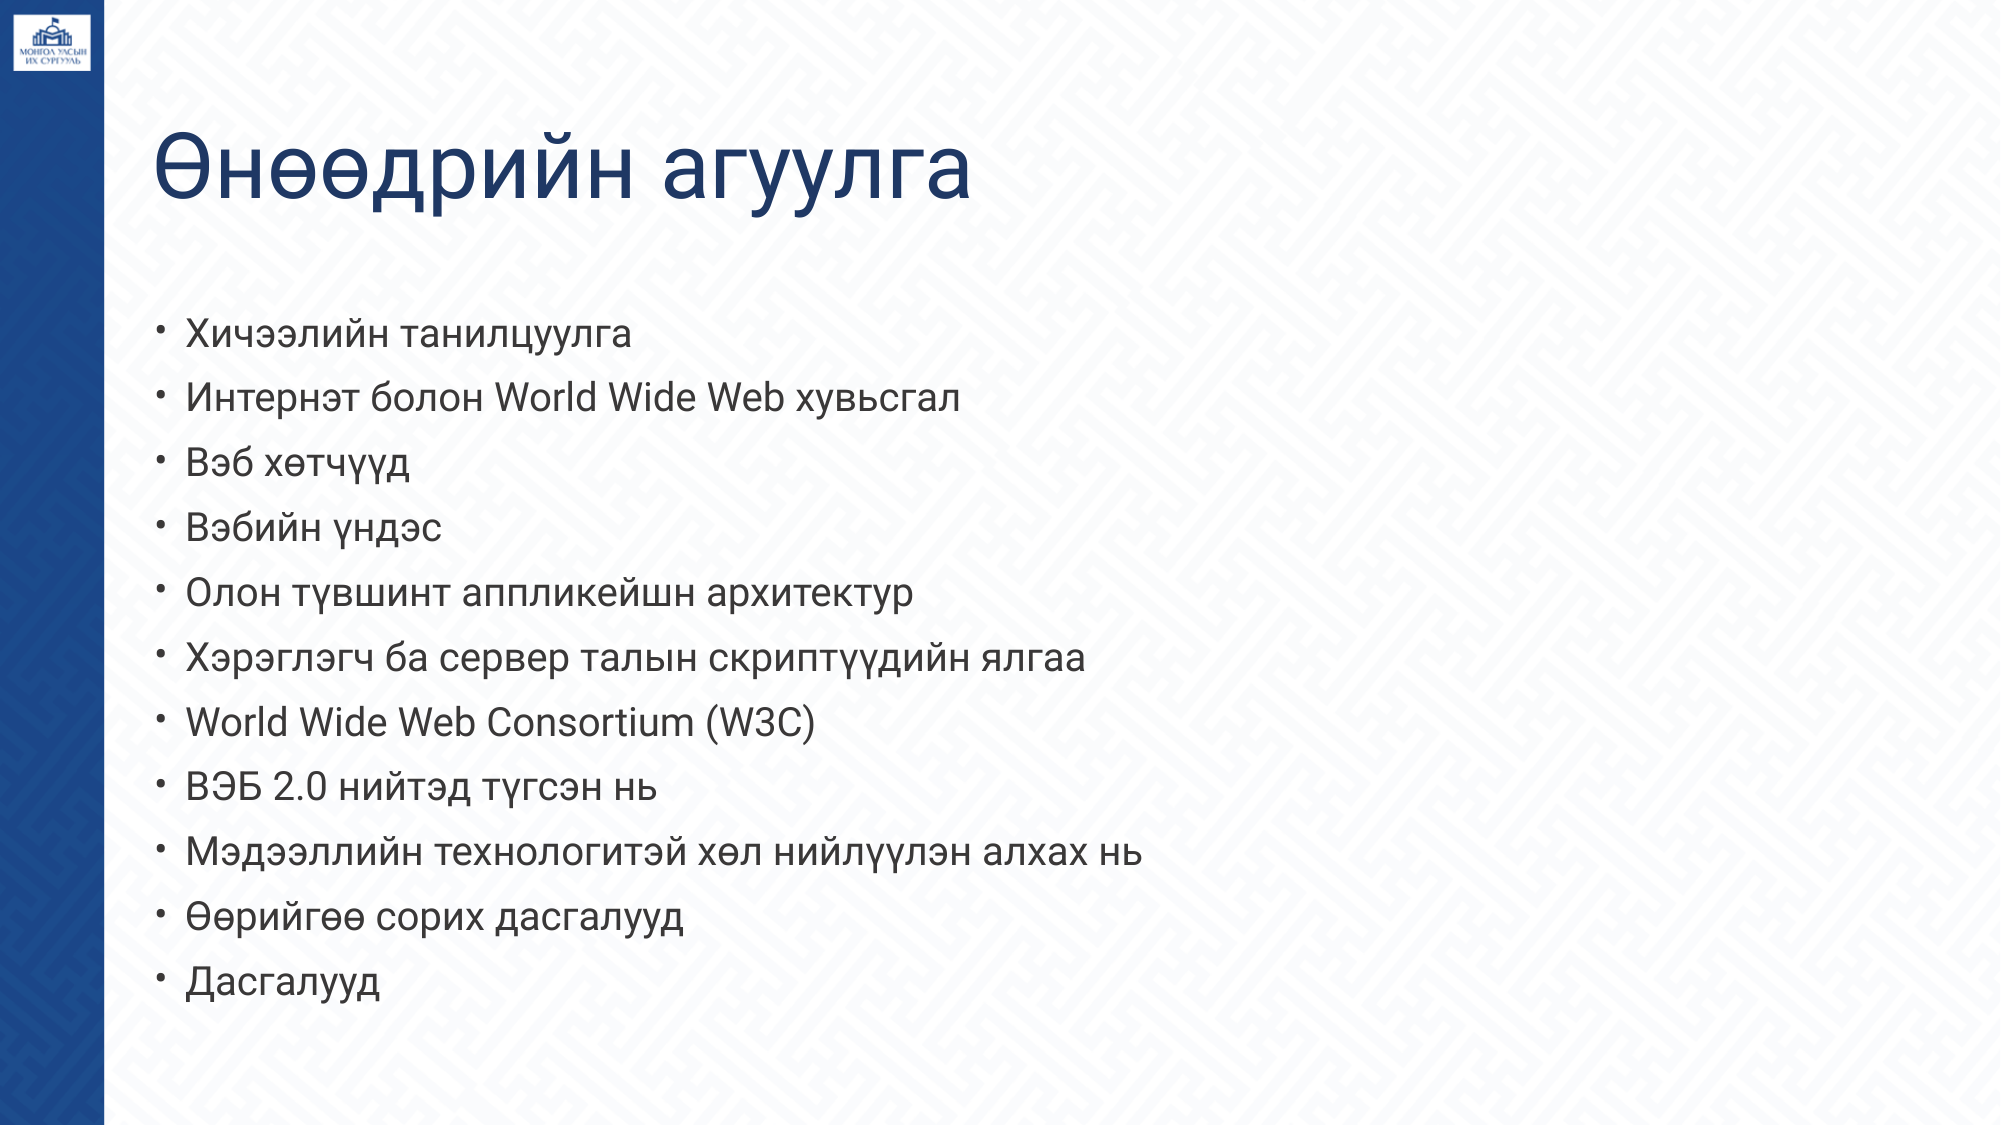

# Өнөөдрийн агуулга
Хичээлийн танилцуулга
Интернэт болон World Wide Web хувьсгал
Вэб хөтчүүд
Вэбийн үндэс
Олон түвшинт аппликейшн архитектур
Хэрэглэгч ба сервер талын скриптүүдийн ялгаа
World Wide Web Consortium (W3C)
ВЭБ 2.0 нийтэд түгсэн нь
Мэдээллийн технологитэй хөл нийлүүлэн алхах нь
Өөрийгөө сорих дасгалууд
Дасгалууд